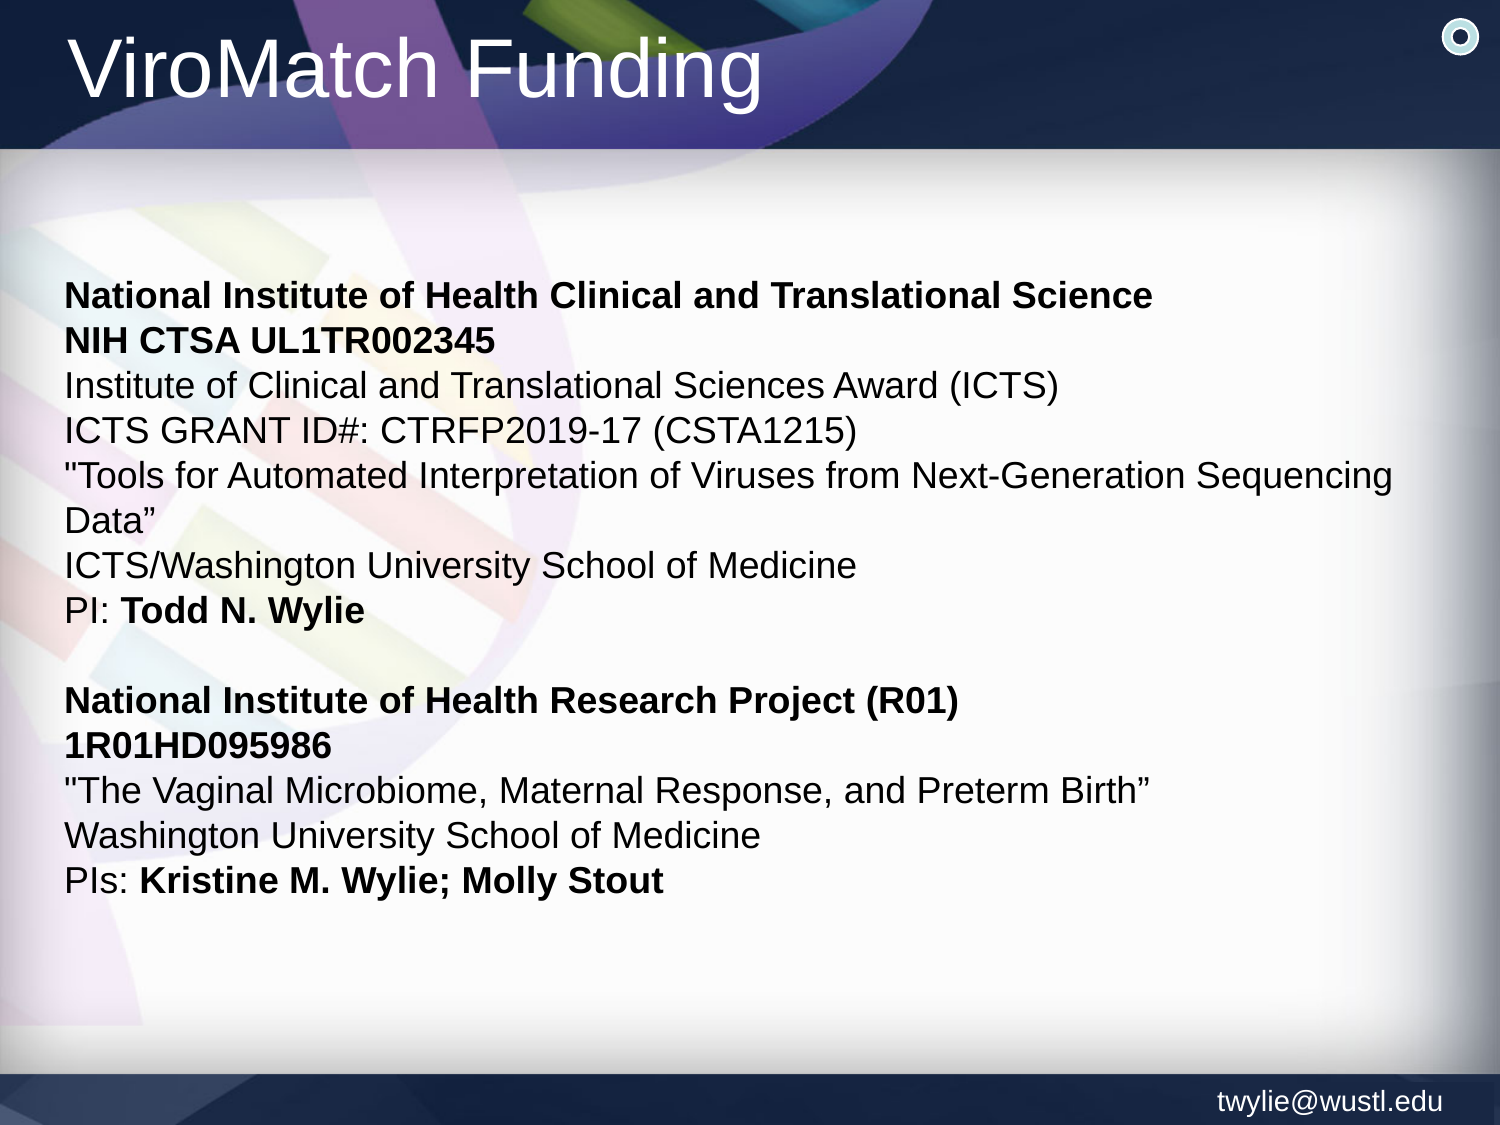

ViroMatch Funding

National Institute of Health Clinical and Translational Science
NIH CTSA UL1TR002345
Institute of Clinical and Translational Sciences Award (ICTS)
ICTS GRANT ID#: CTRFP2019-17 (CSTA1215)
"Tools for Automated Interpretation of Viruses from Next-Generation Sequencing Data”
ICTS/Washington University School of Medicine
PI: Todd N. Wylie

National Institute of Health Research Project (R01)
1R01HD095986
"The Vaginal Microbiome, Maternal Response, and Preterm Birth”
Washington University School of Medicine
PIs: Kristine M. Wylie; Molly Stout

twylie@wustl.edu